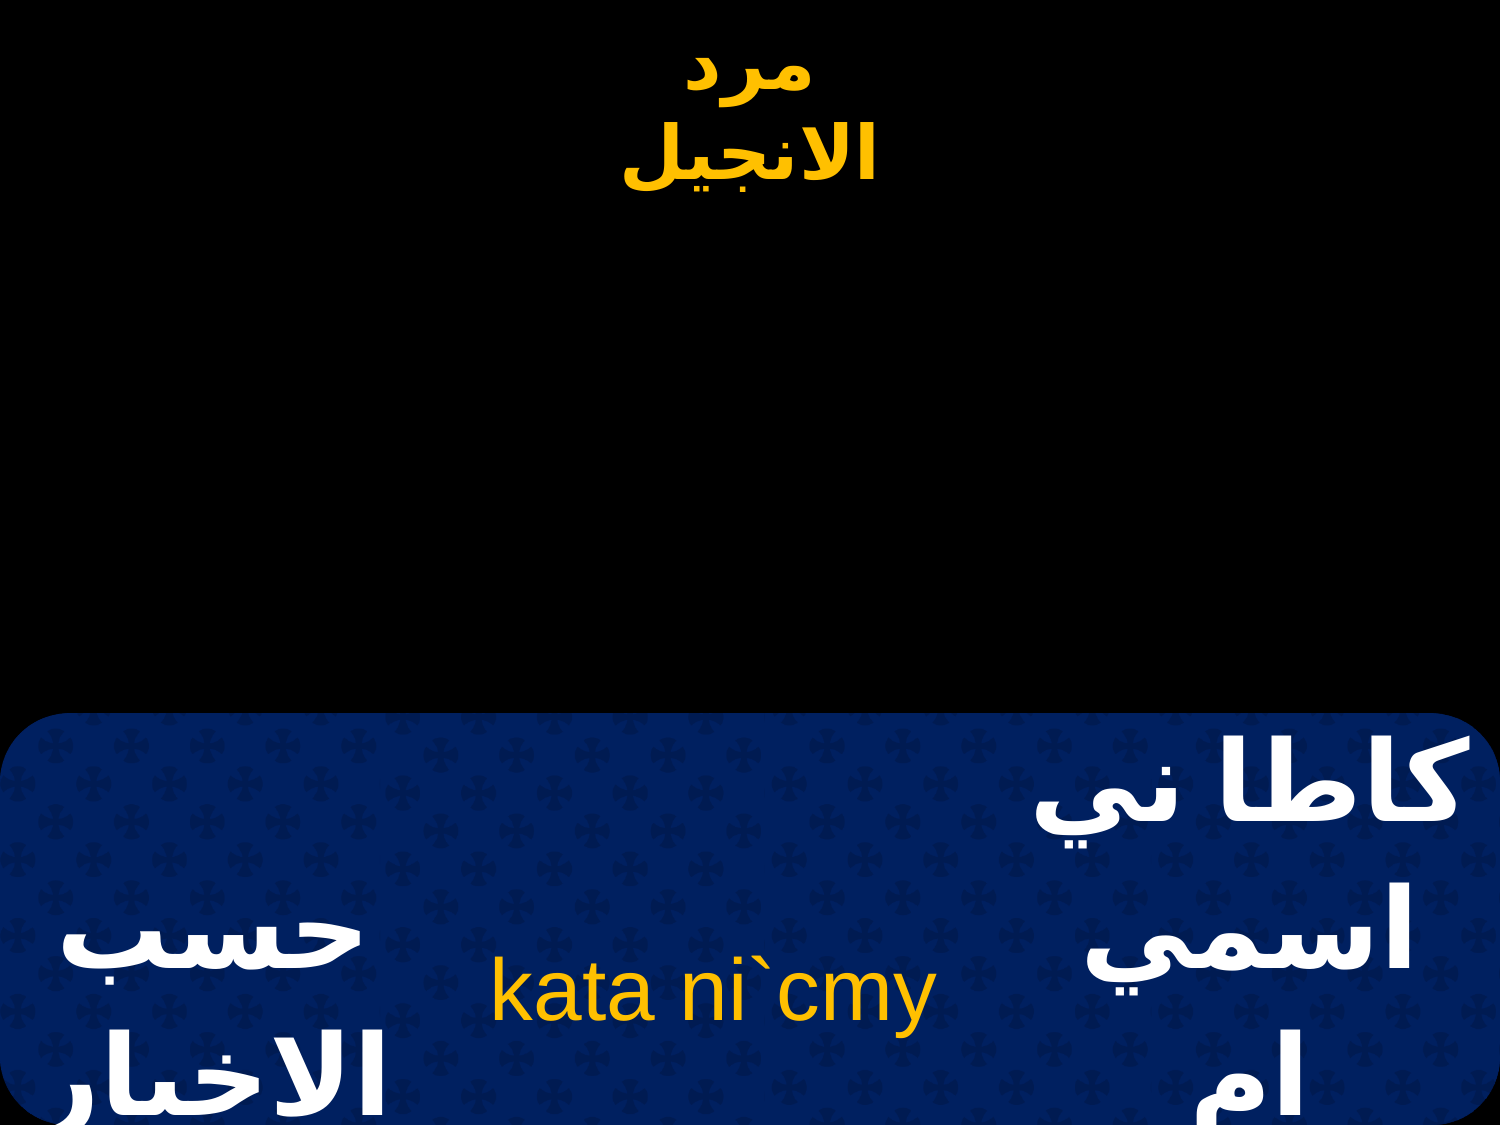

| حسب الاخبار النبوية | kata ni`cmy `m`provytikon | كاطا ني اسمي ام ابروفيتيكون |
| --- | --- | --- |